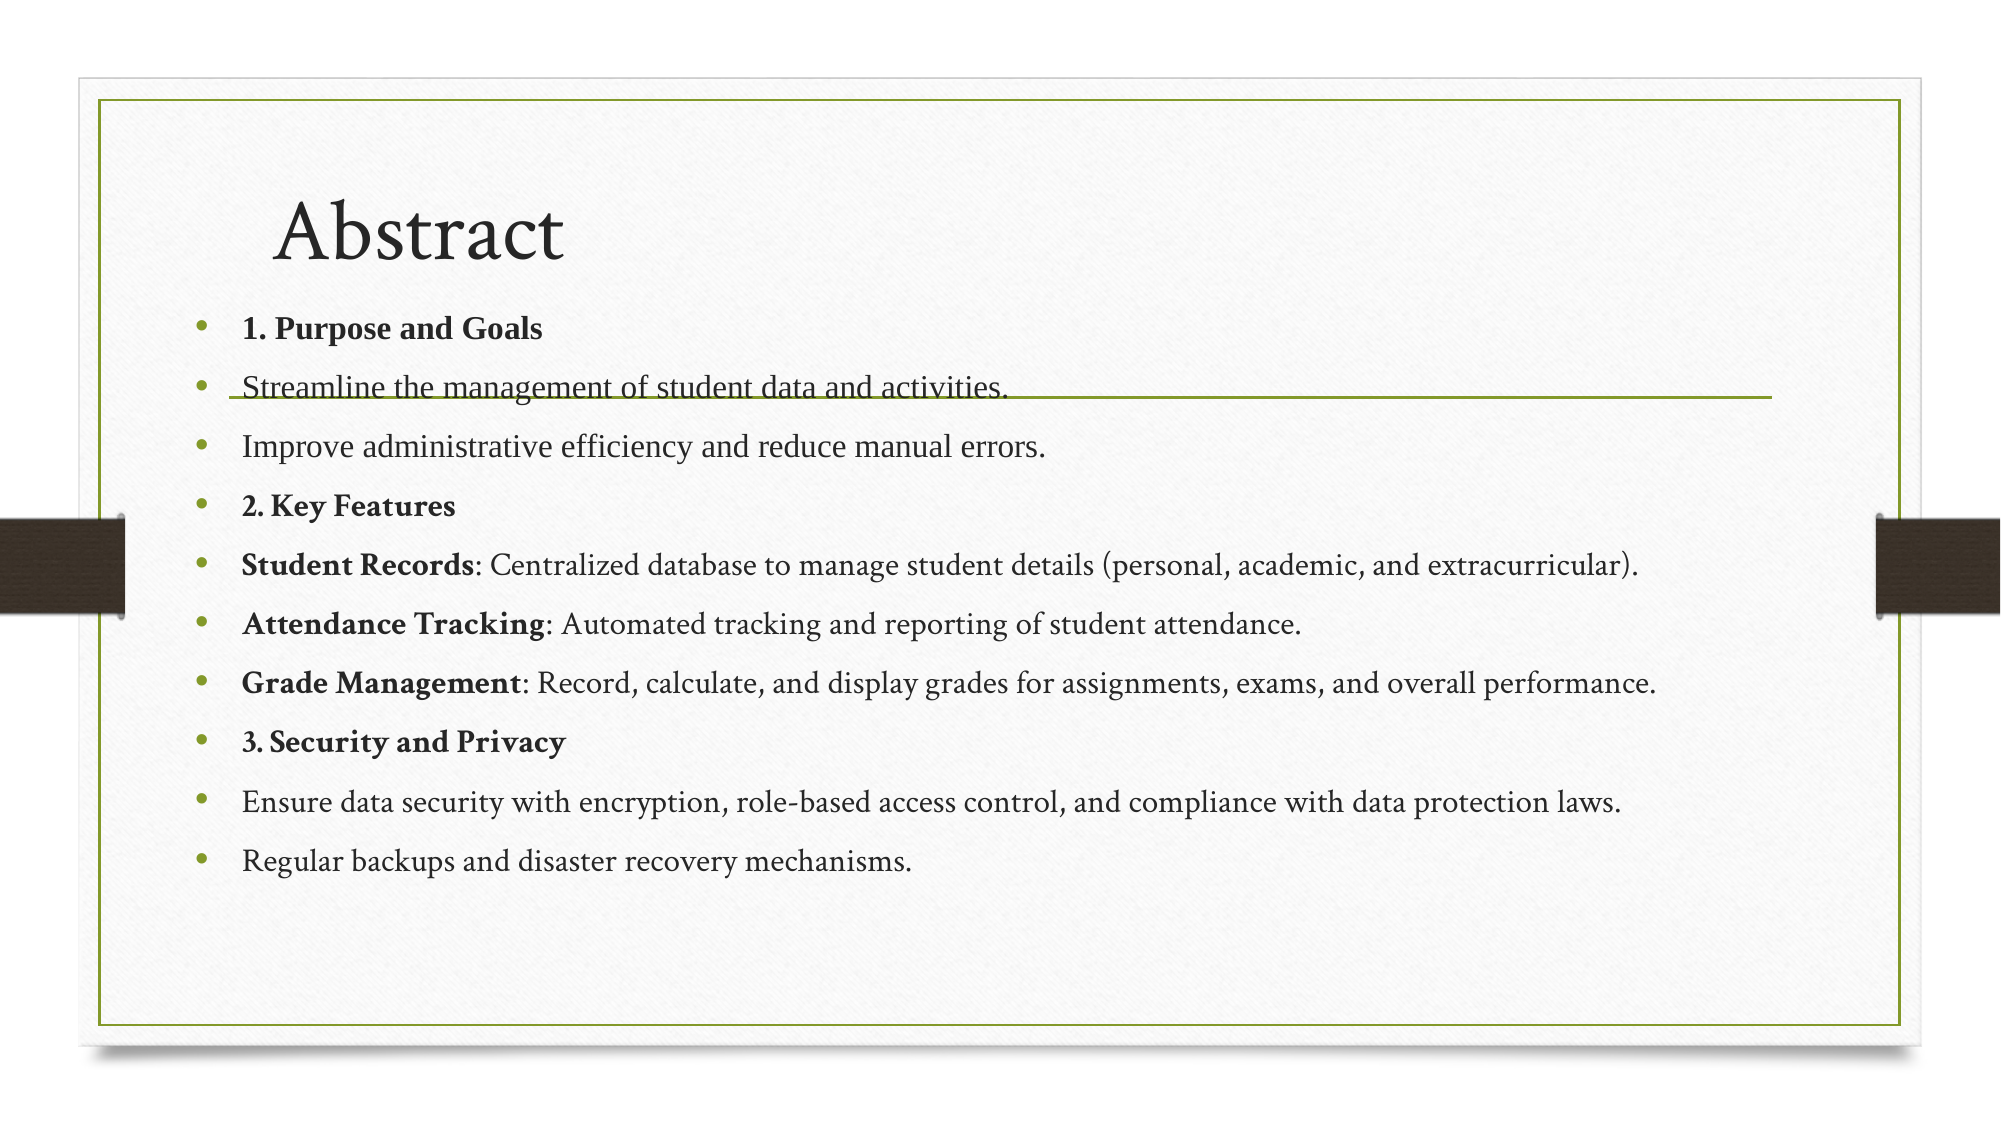

# Abstract
1. Purpose and Goals
Streamline the management of student data and activities.
Improve administrative efficiency and reduce manual errors.
2. Key Features
Student Records: Centralized database to manage student details (personal, academic, and extracurricular).
Attendance Tracking: Automated tracking and reporting of student attendance.
Grade Management: Record, calculate, and display grades for assignments, exams, and overall performance.
3. Security and Privacy
Ensure data security with encryption, role-based access control, and compliance with data protection laws.
Regular backups and disaster recovery mechanisms.